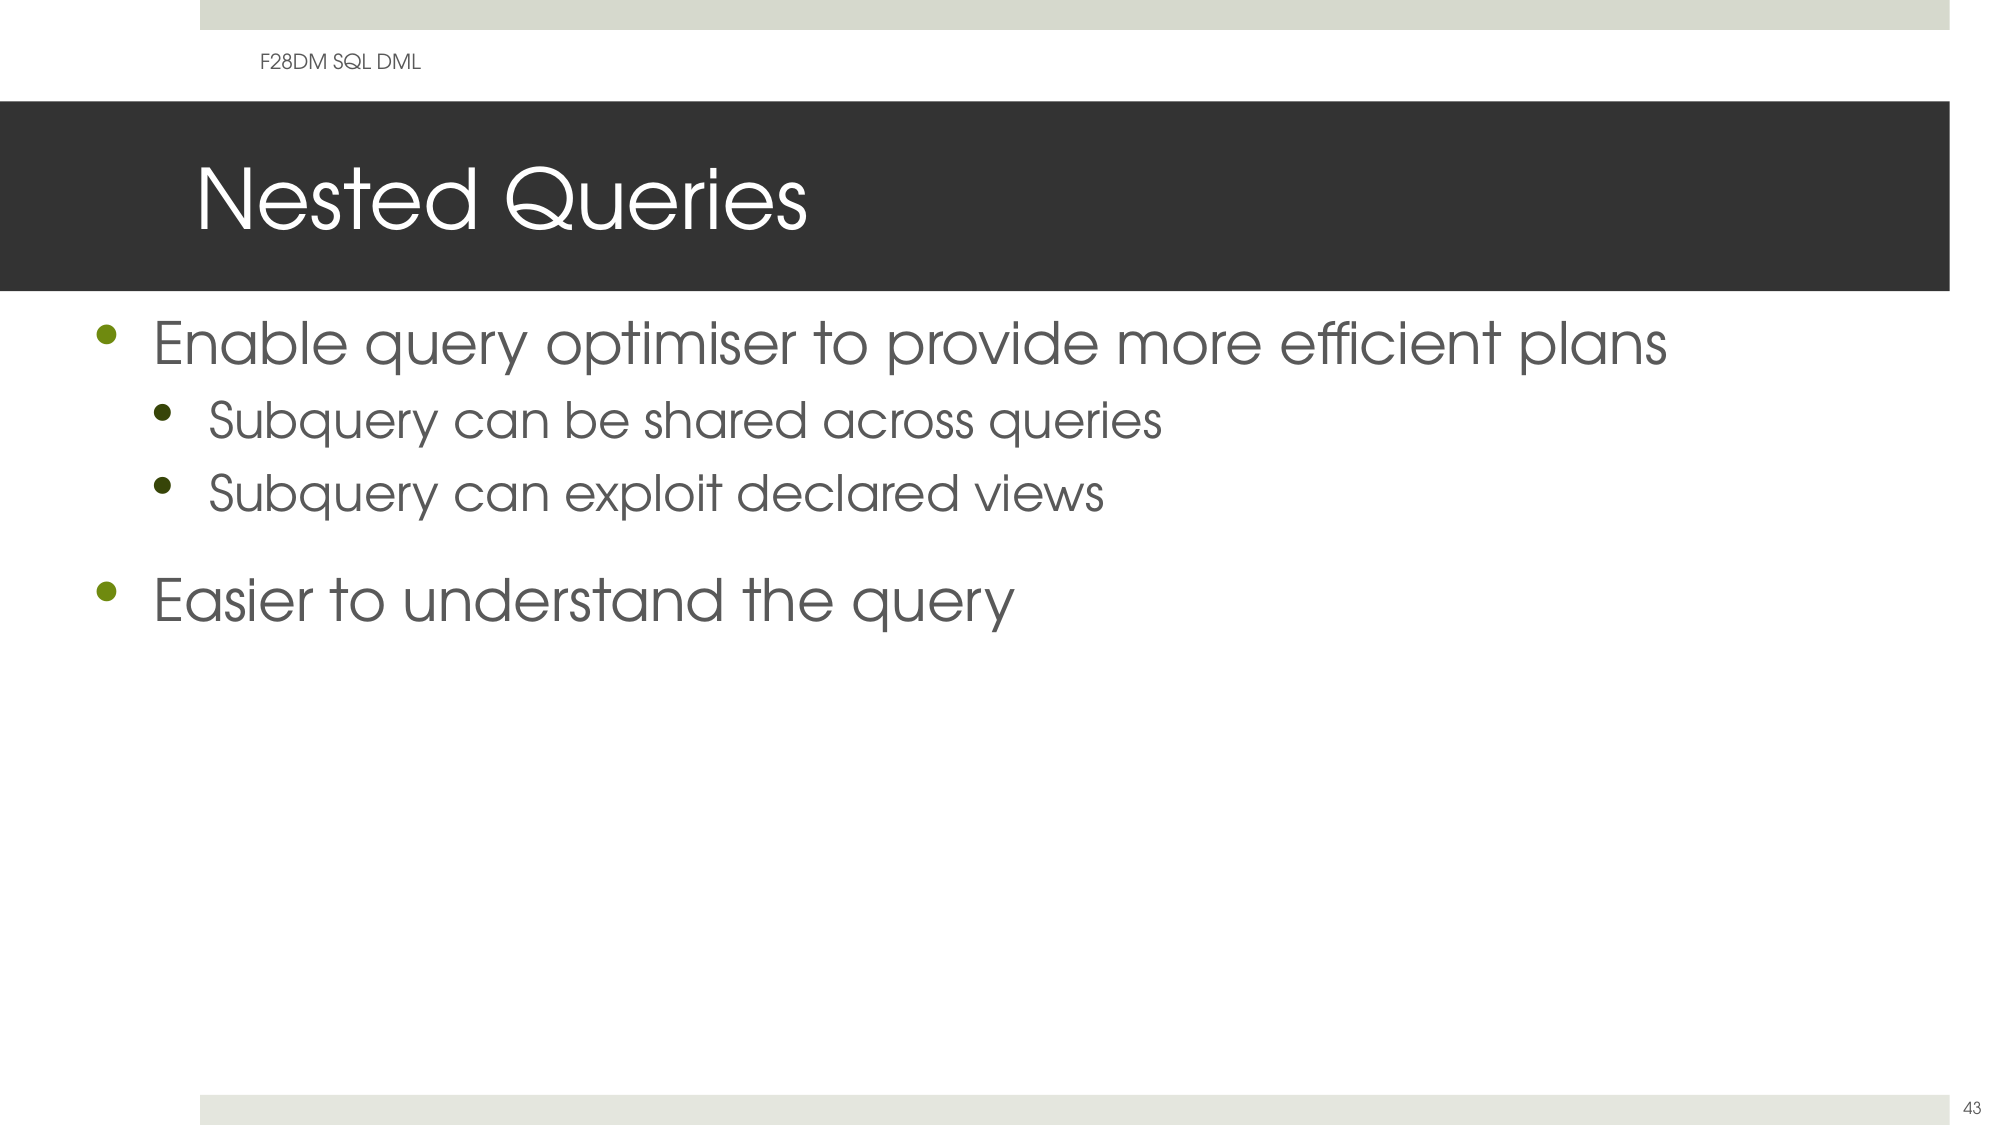

F28DM SQL DML

# Nested Queries
Enable query optimiser to provide more efficient plans
Subquery can be shared across queries
Subquery can exploit declared views
Easier to understand the query
43